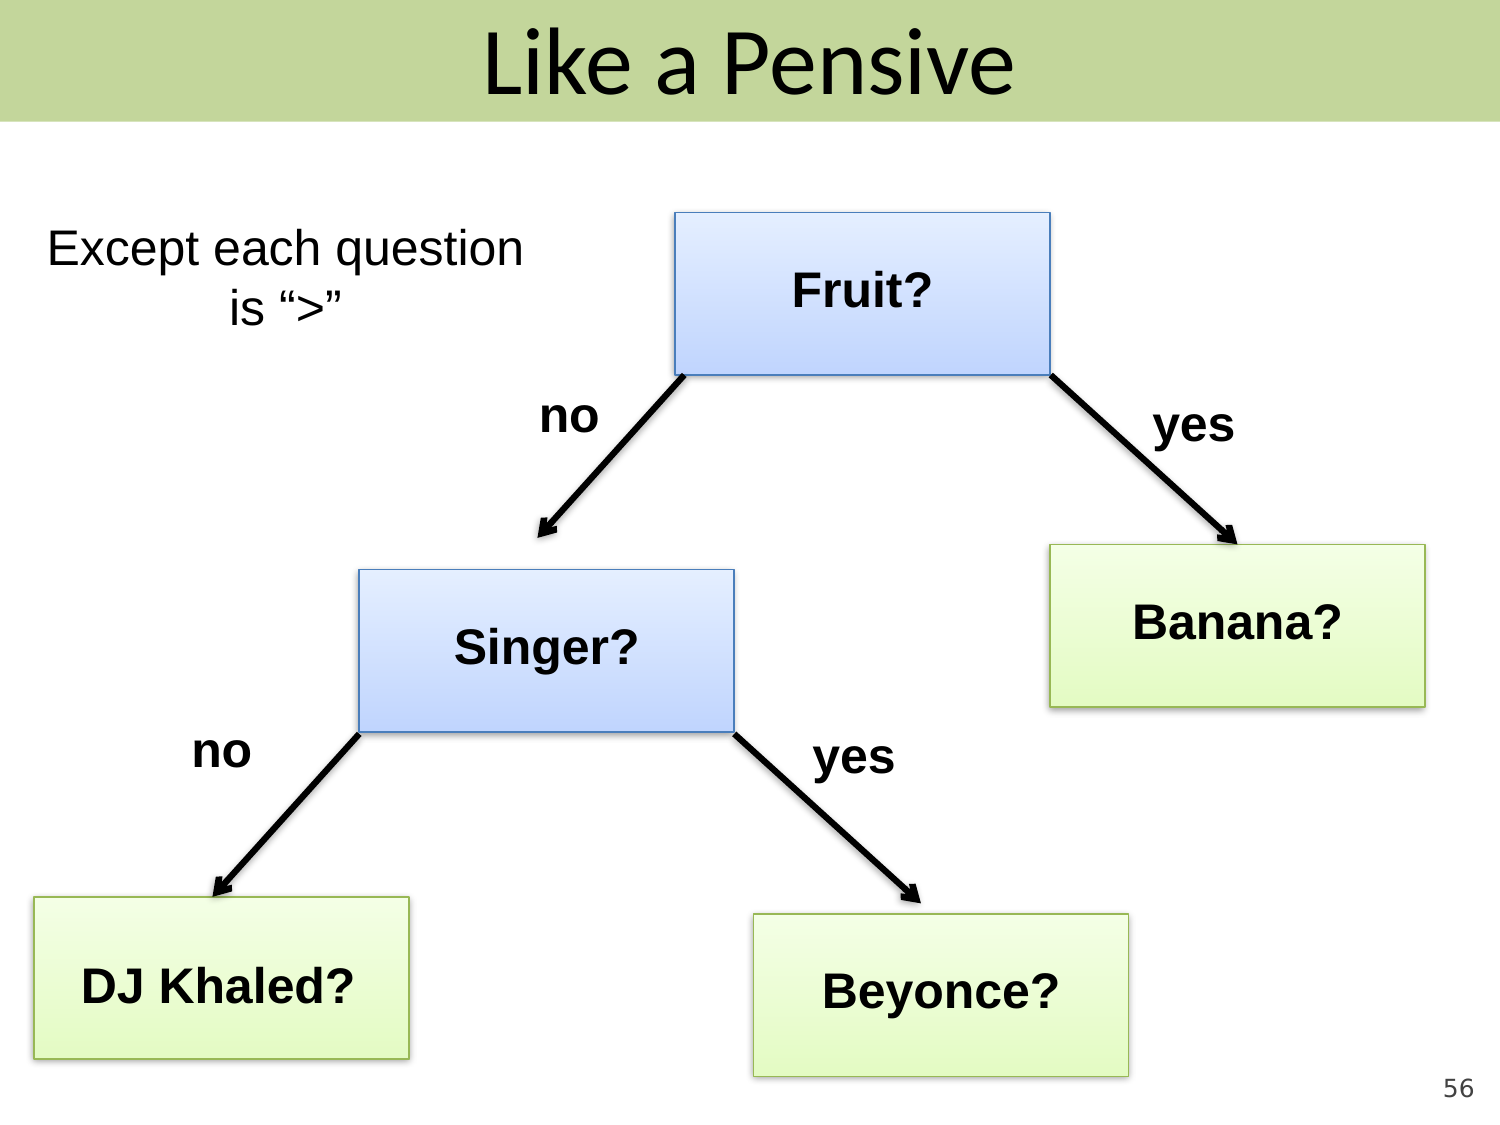

# Like a Pensive
Except each question is “>”

Fruit?
no
yes

Singer?
Banana?
no
yes

DJ Khaled?
Beyonce?